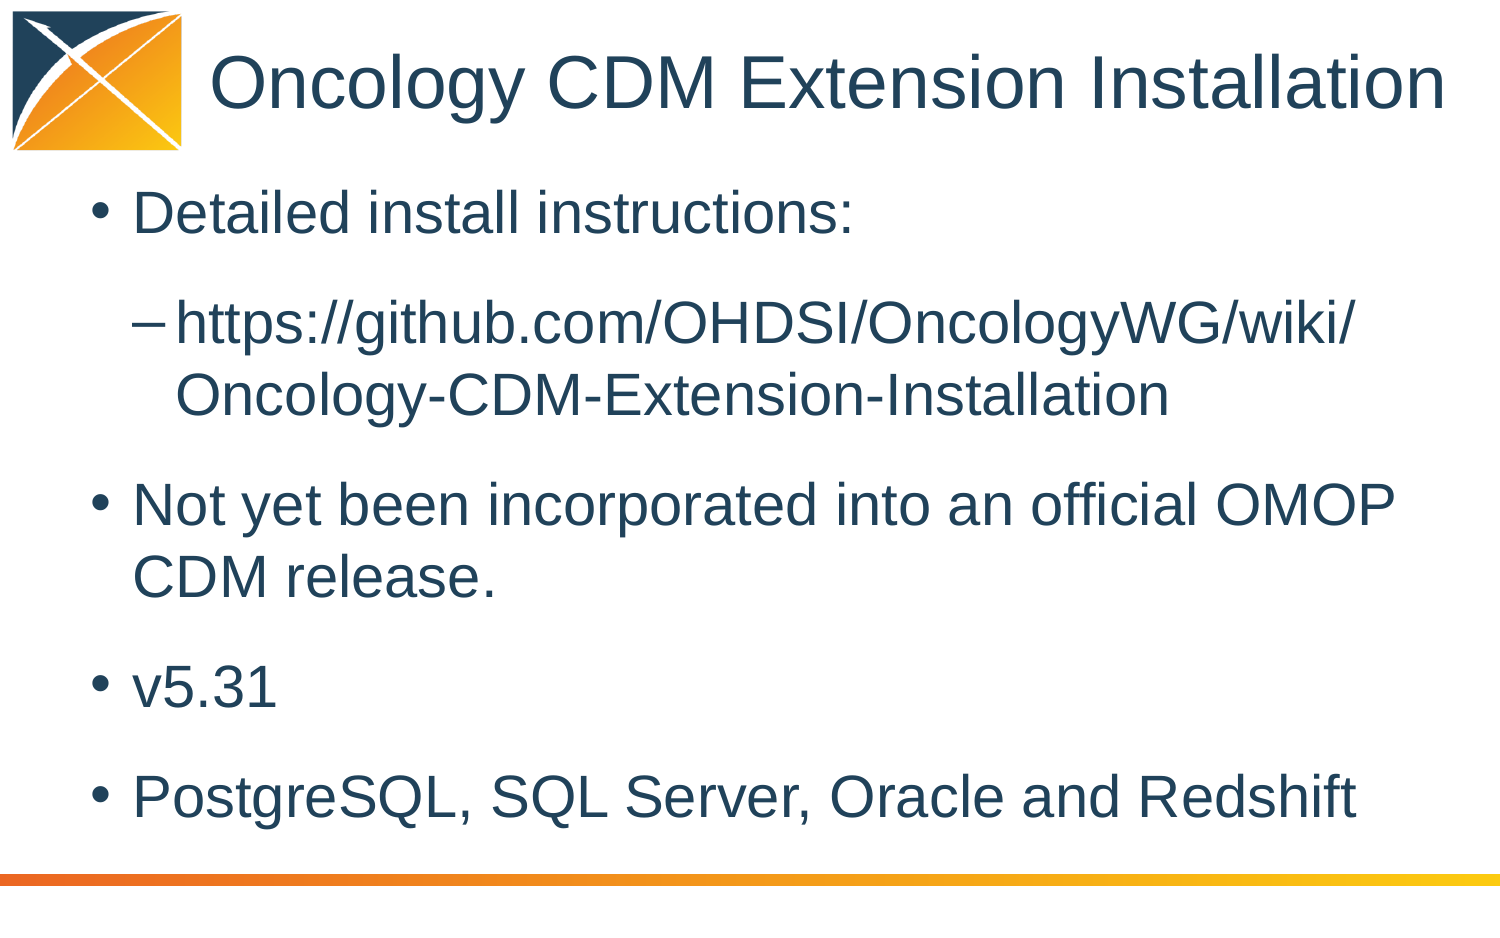

# Oncology CDM Extension Installation
Detailed install instructions:
https://github.com/OHDSI/OncologyWG/wiki/Oncology-CDM-Extension-Installation
Not yet been incorporated into an official OMOP CDM release.
v5.31
PostgreSQL, SQL Server, Oracle and Redshift